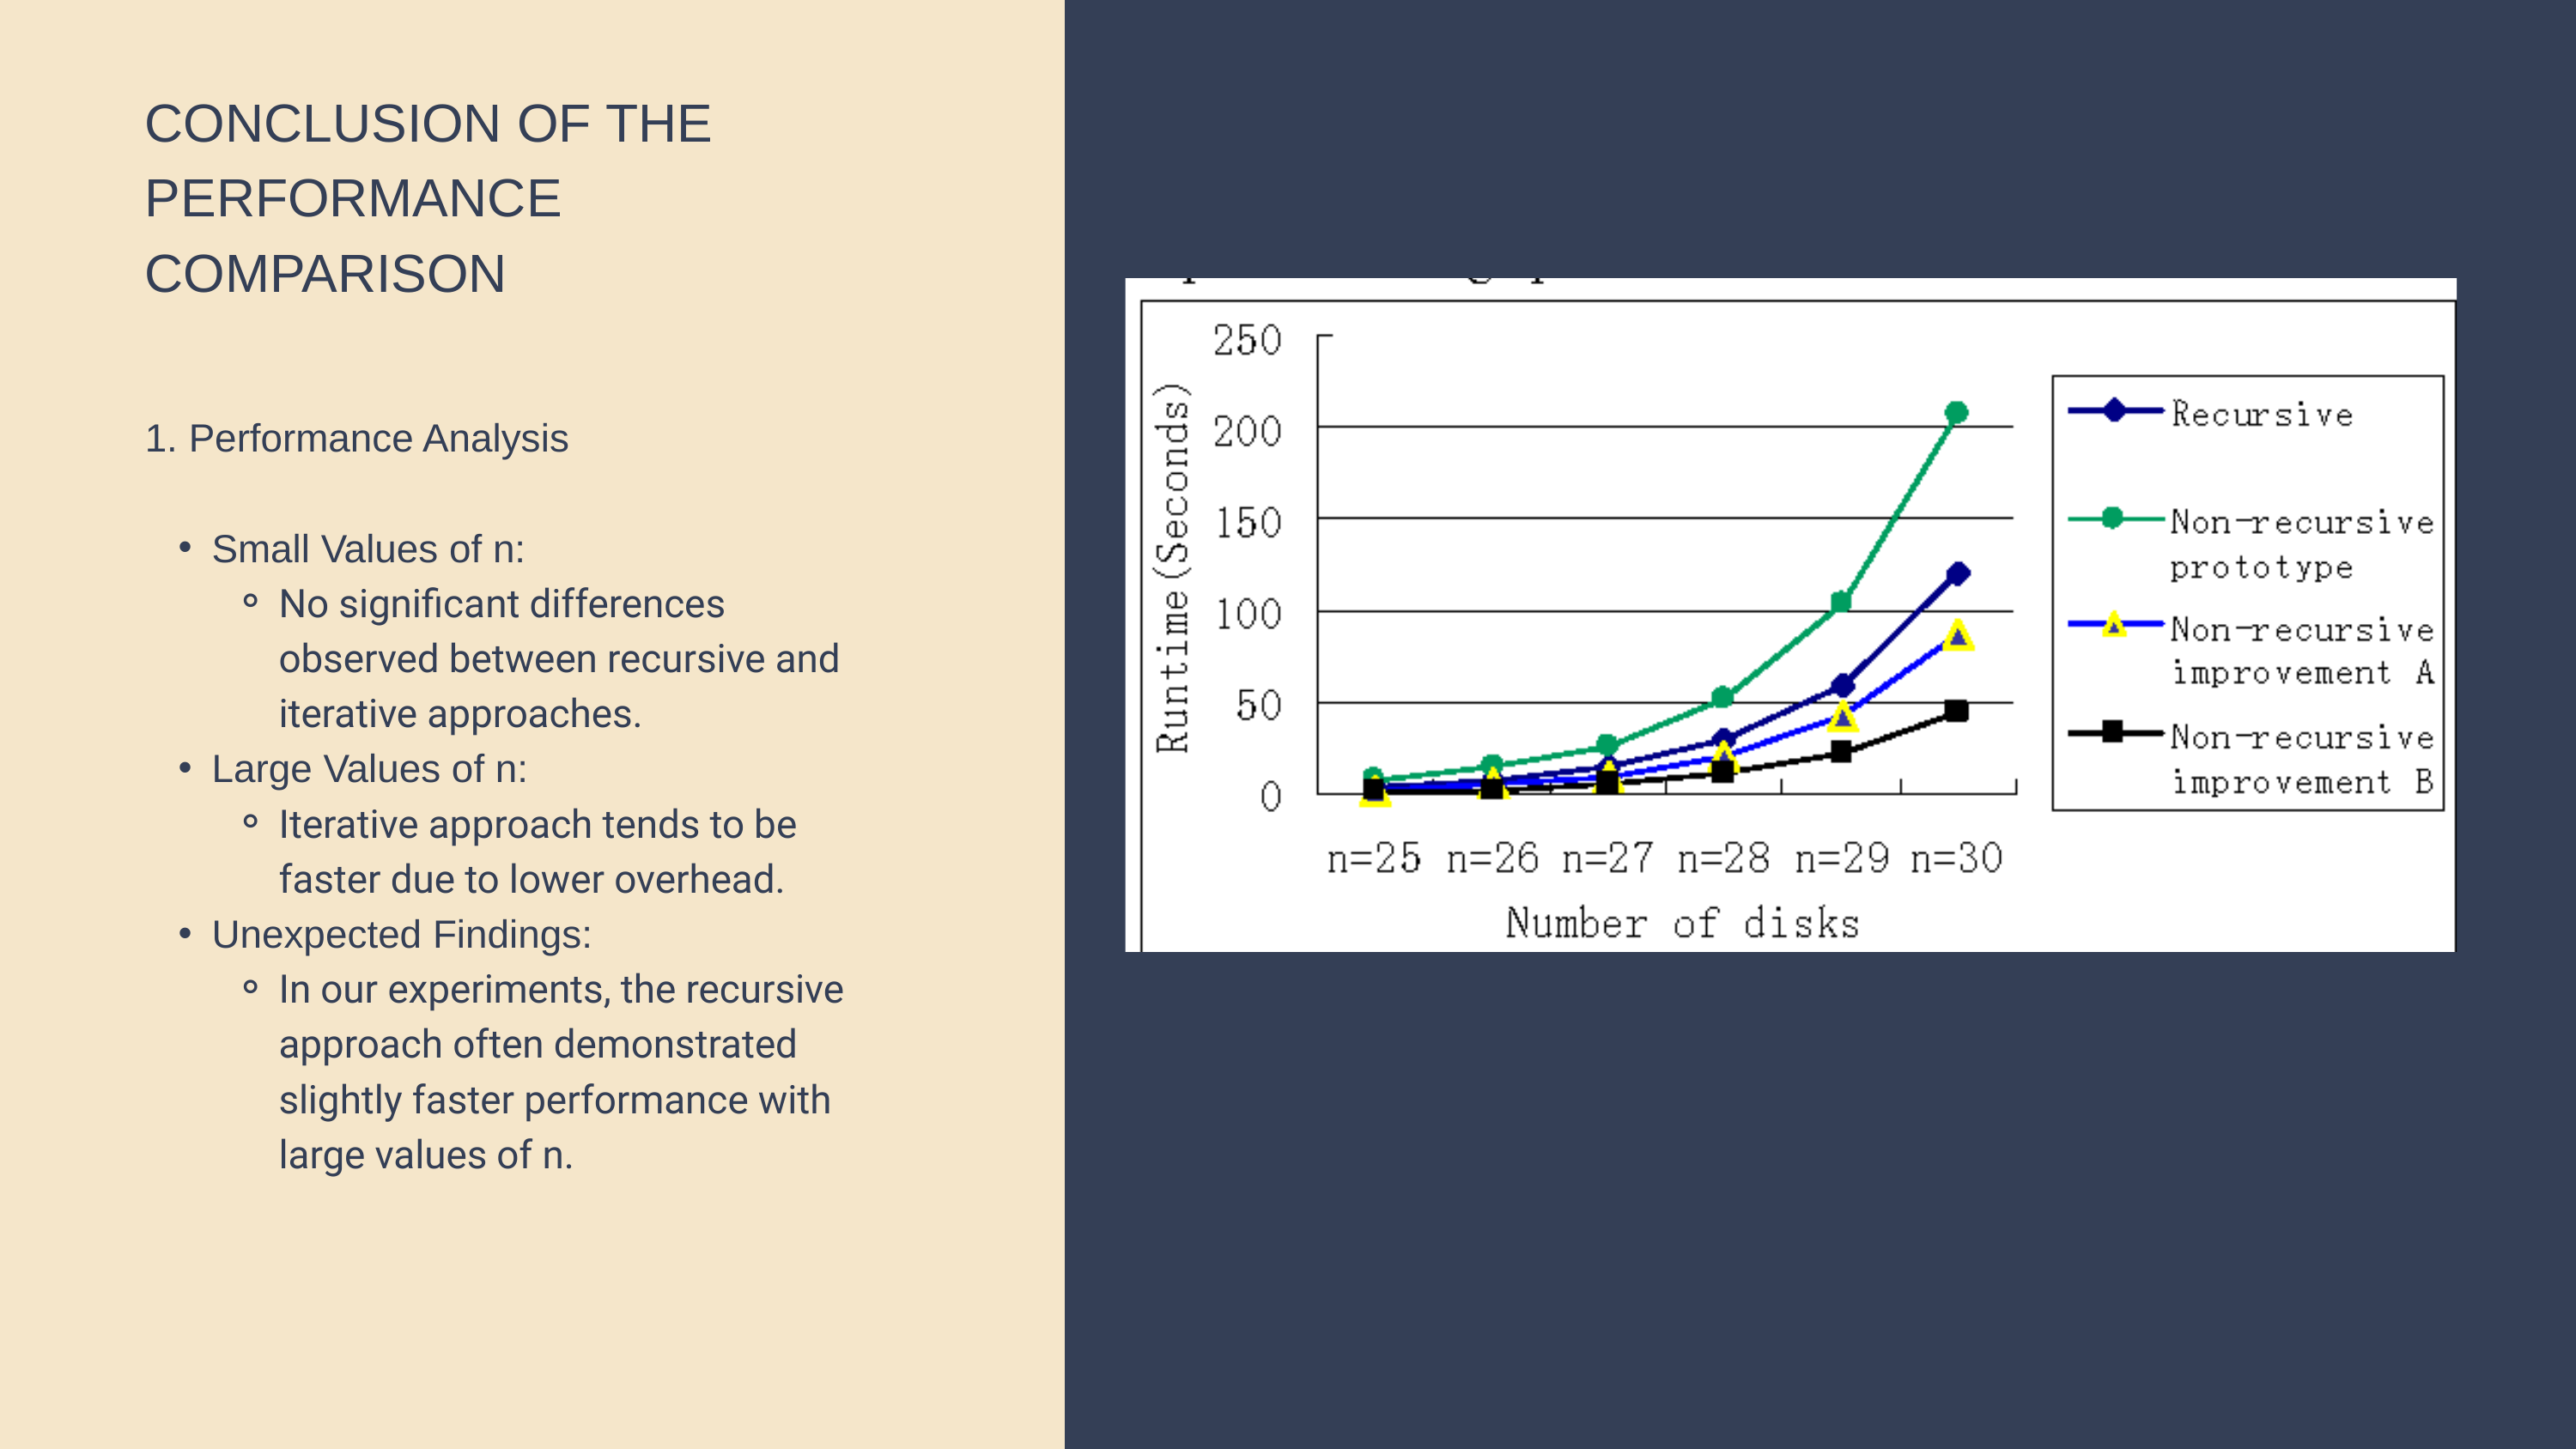

CONCLUSION OF THE PERFORMANCE COMPARISON

1. Performance Analysis

Small Values of n:
No significant differences observed between recursive and iterative approaches.
Large Values of n:
Iterative approach tends to be faster due to lower overhead.
Unexpected Findings:
In our experiments, the recursive approach often demonstrated slightly faster performance with large values of n.